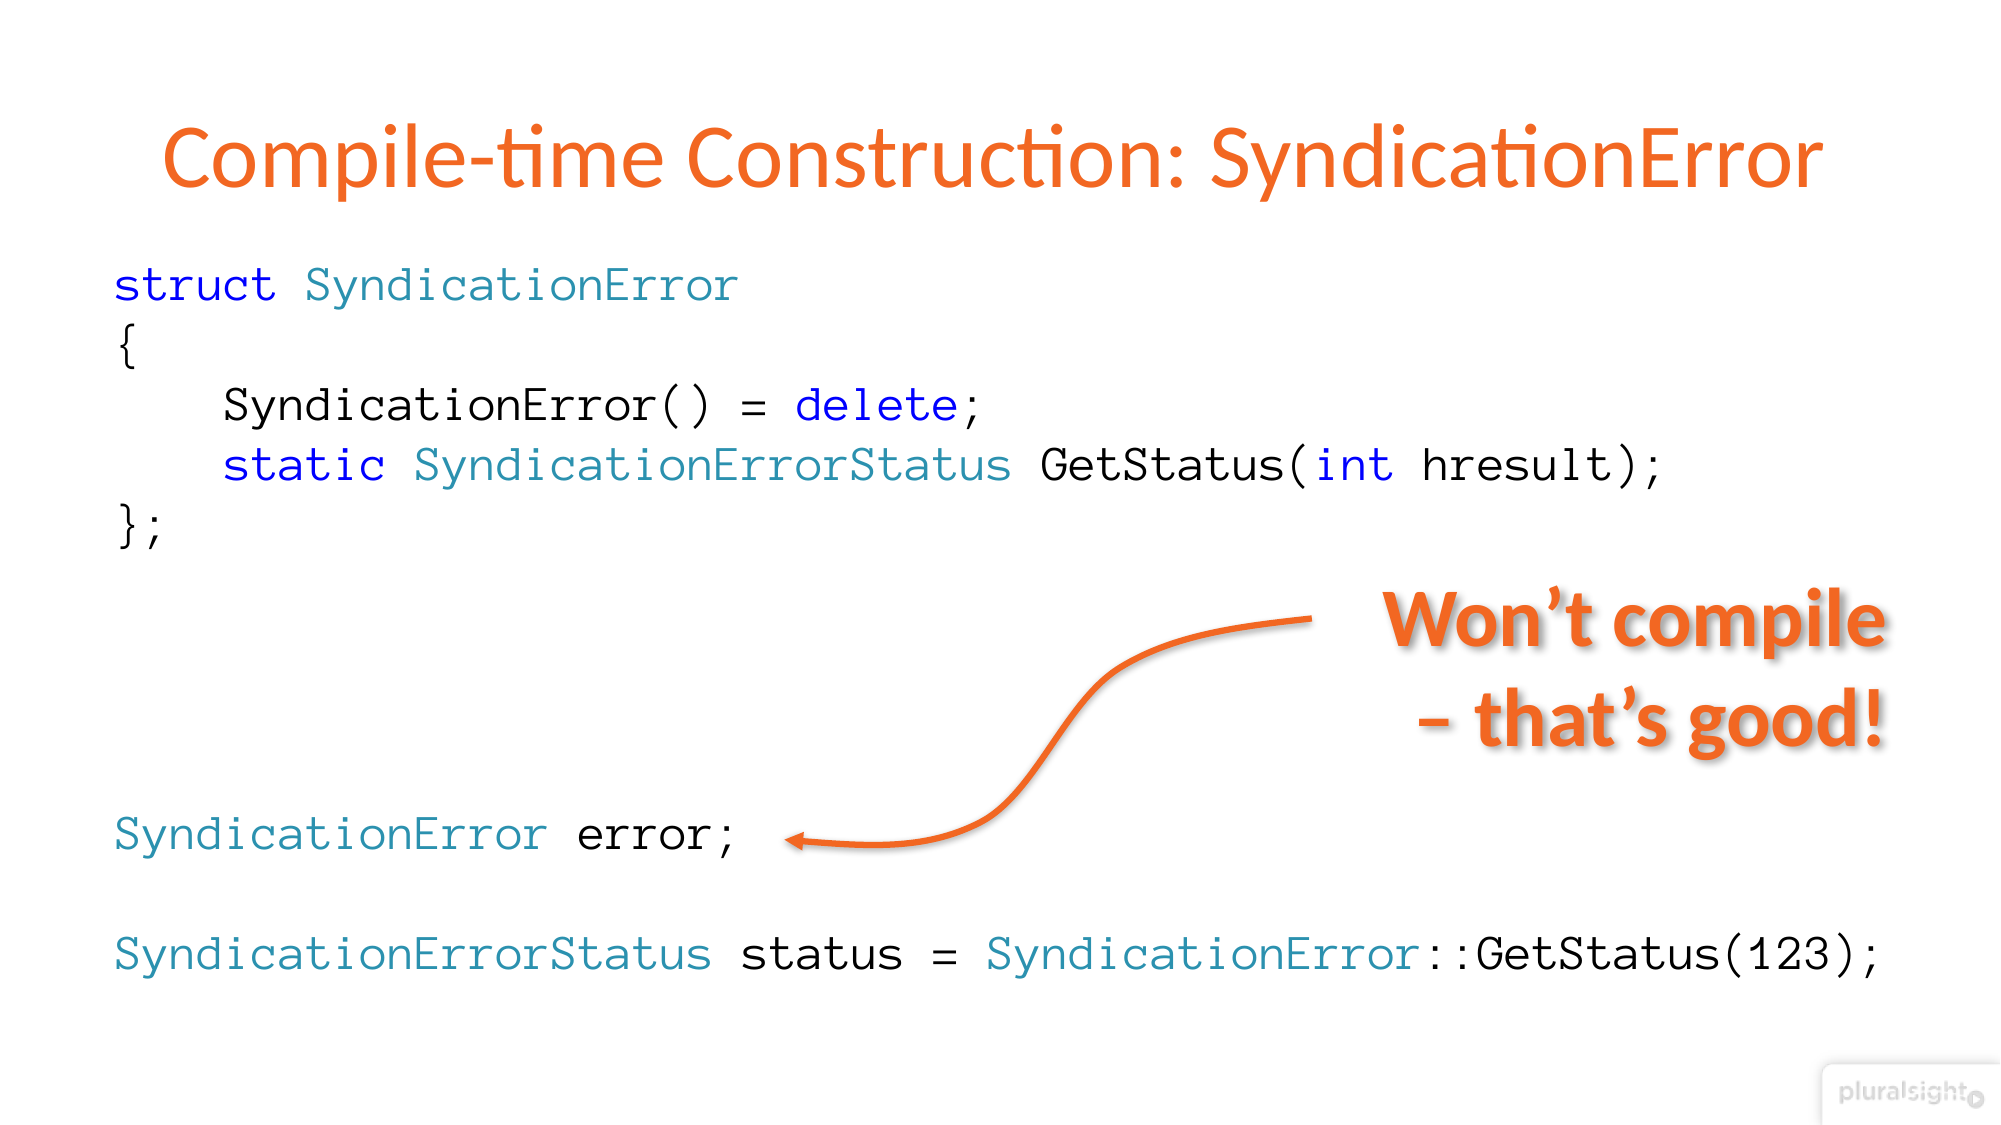

# Compile-time Construction: SyndicationError
struct SyndicationError
{
    SyndicationError() = delete;
    static SyndicationErrorStatus GetStatus(int hresult);
};
Won’t compile – that’s good!

SyndicationError error;

SyndicationErrorStatus status = SyndicationError::GetStatus(123);